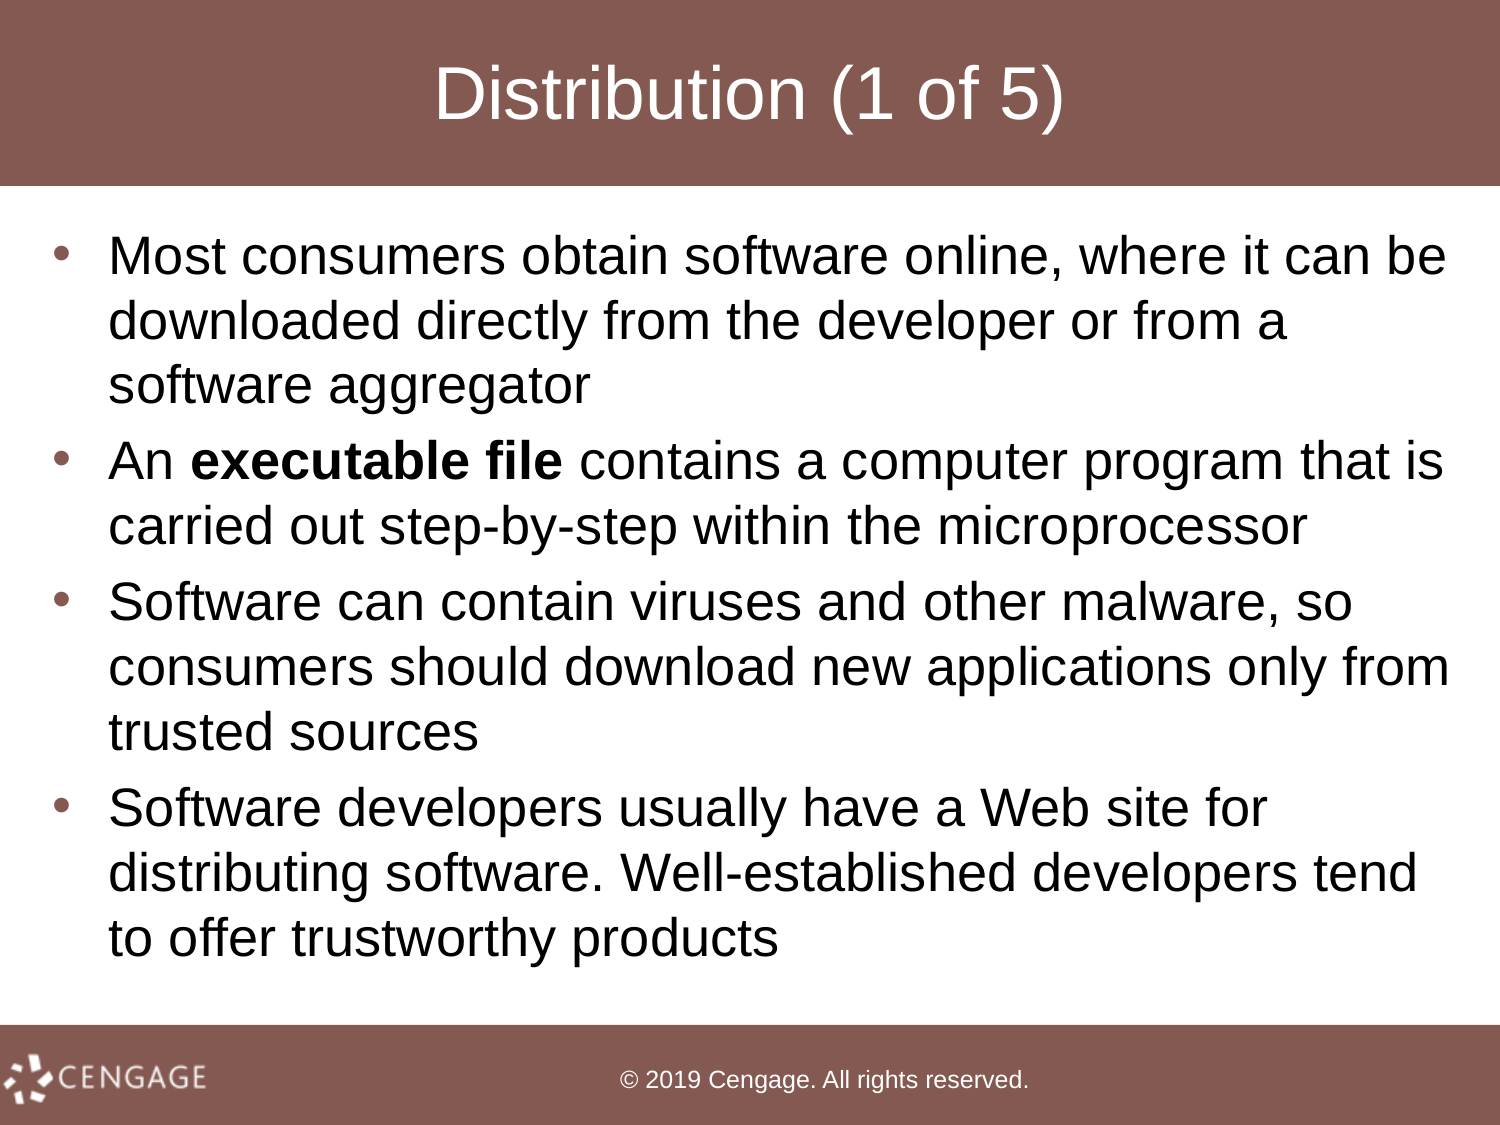

# Distribution (1 of 5)
Most consumers obtain software online, where it can be downloaded directly from the developer or from a software aggregator
An executable file contains a computer program that is carried out step-by-step within the microprocessor
Software can contain viruses and other malware, so consumers should download new applications only from trusted sources
Software developers usually have a Web site for distributing software. Well-established developers tend to offer trustworthy products